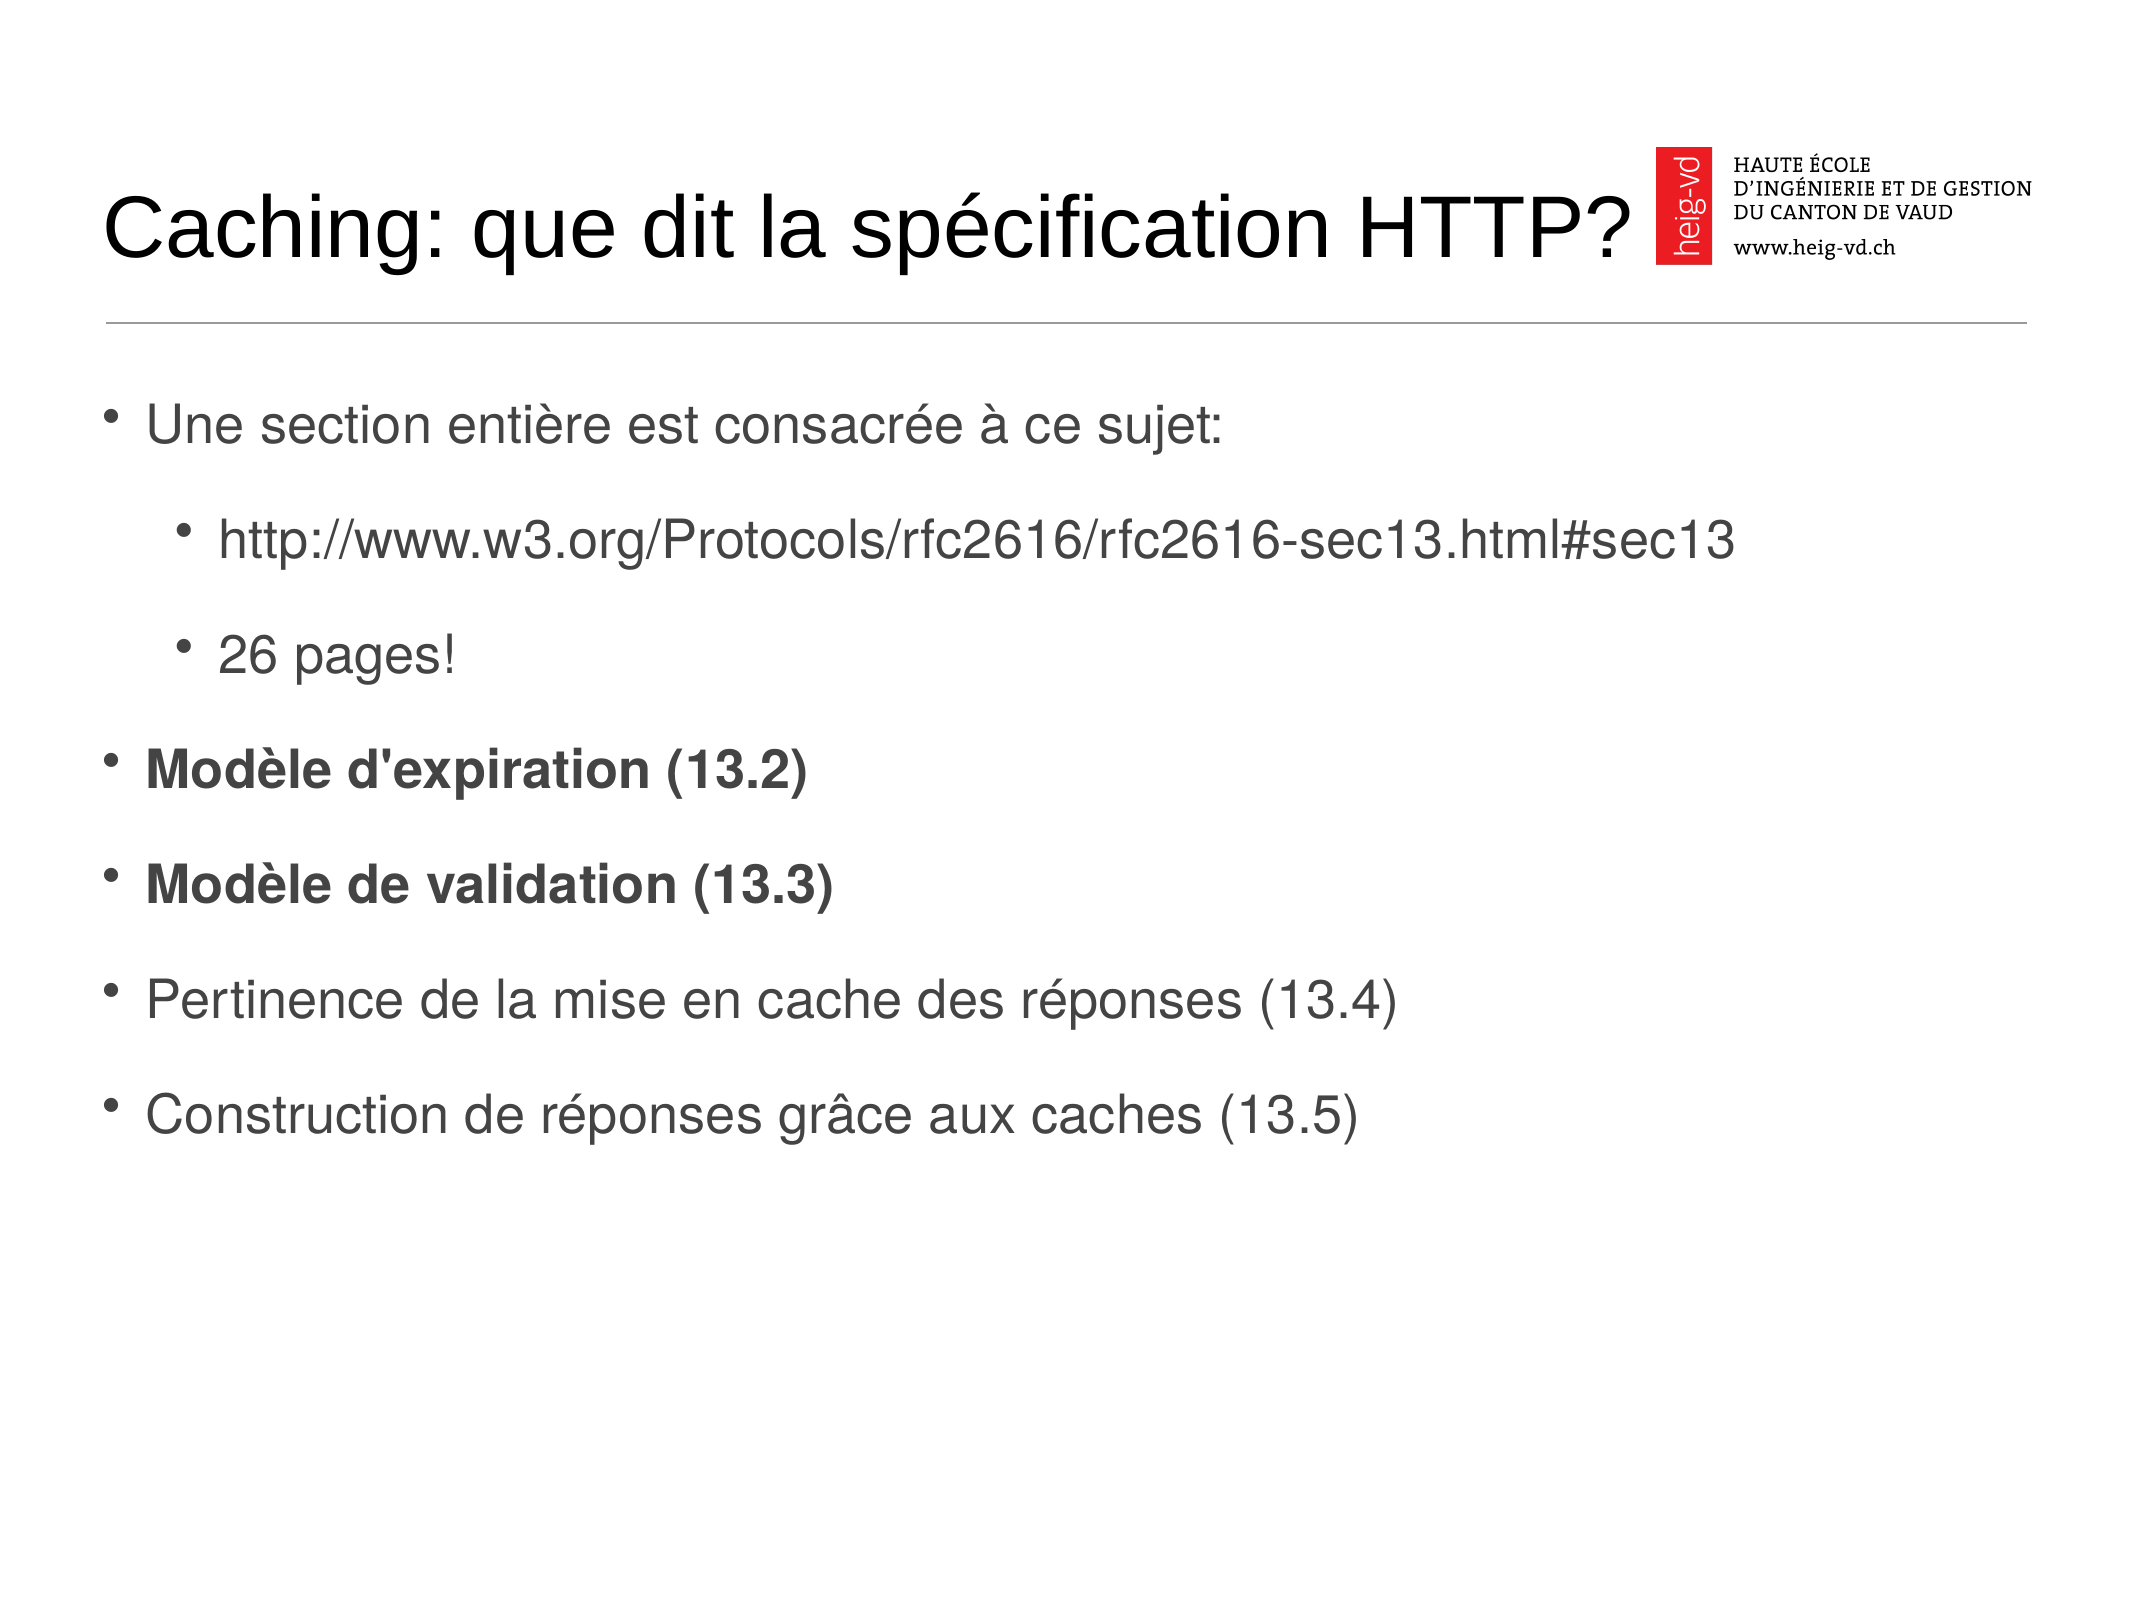

# Caching: que dit la spécification HTTP?
Une section entière est consacrée à ce sujet:
http://www.w3.org/Protocols/rfc2616/rfc2616-sec13.html#sec13
26 pages!
Modèle d'expiration (13.2)
Modèle de validation (13.3)
Pertinence de la mise en cache des réponses (13.4)
Construction de réponses grâce aux caches (13.5)